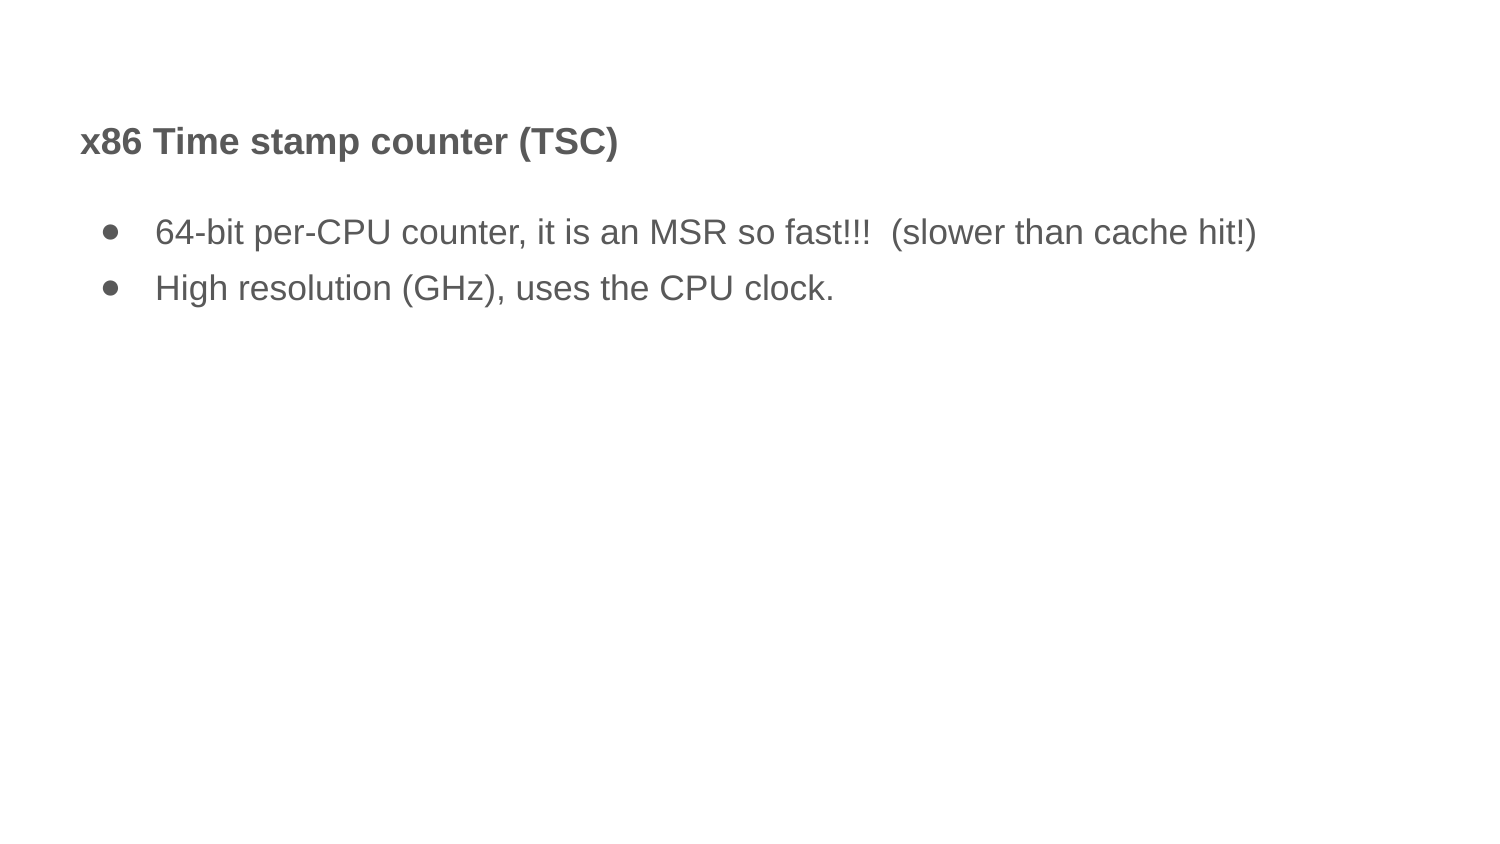

x86 Time stamp counter (TSC)
64-bit per-CPU counter, it is an MSR so fast!!!  (slower than cache hit!)
High resolution (GHz), uses the CPU clock.